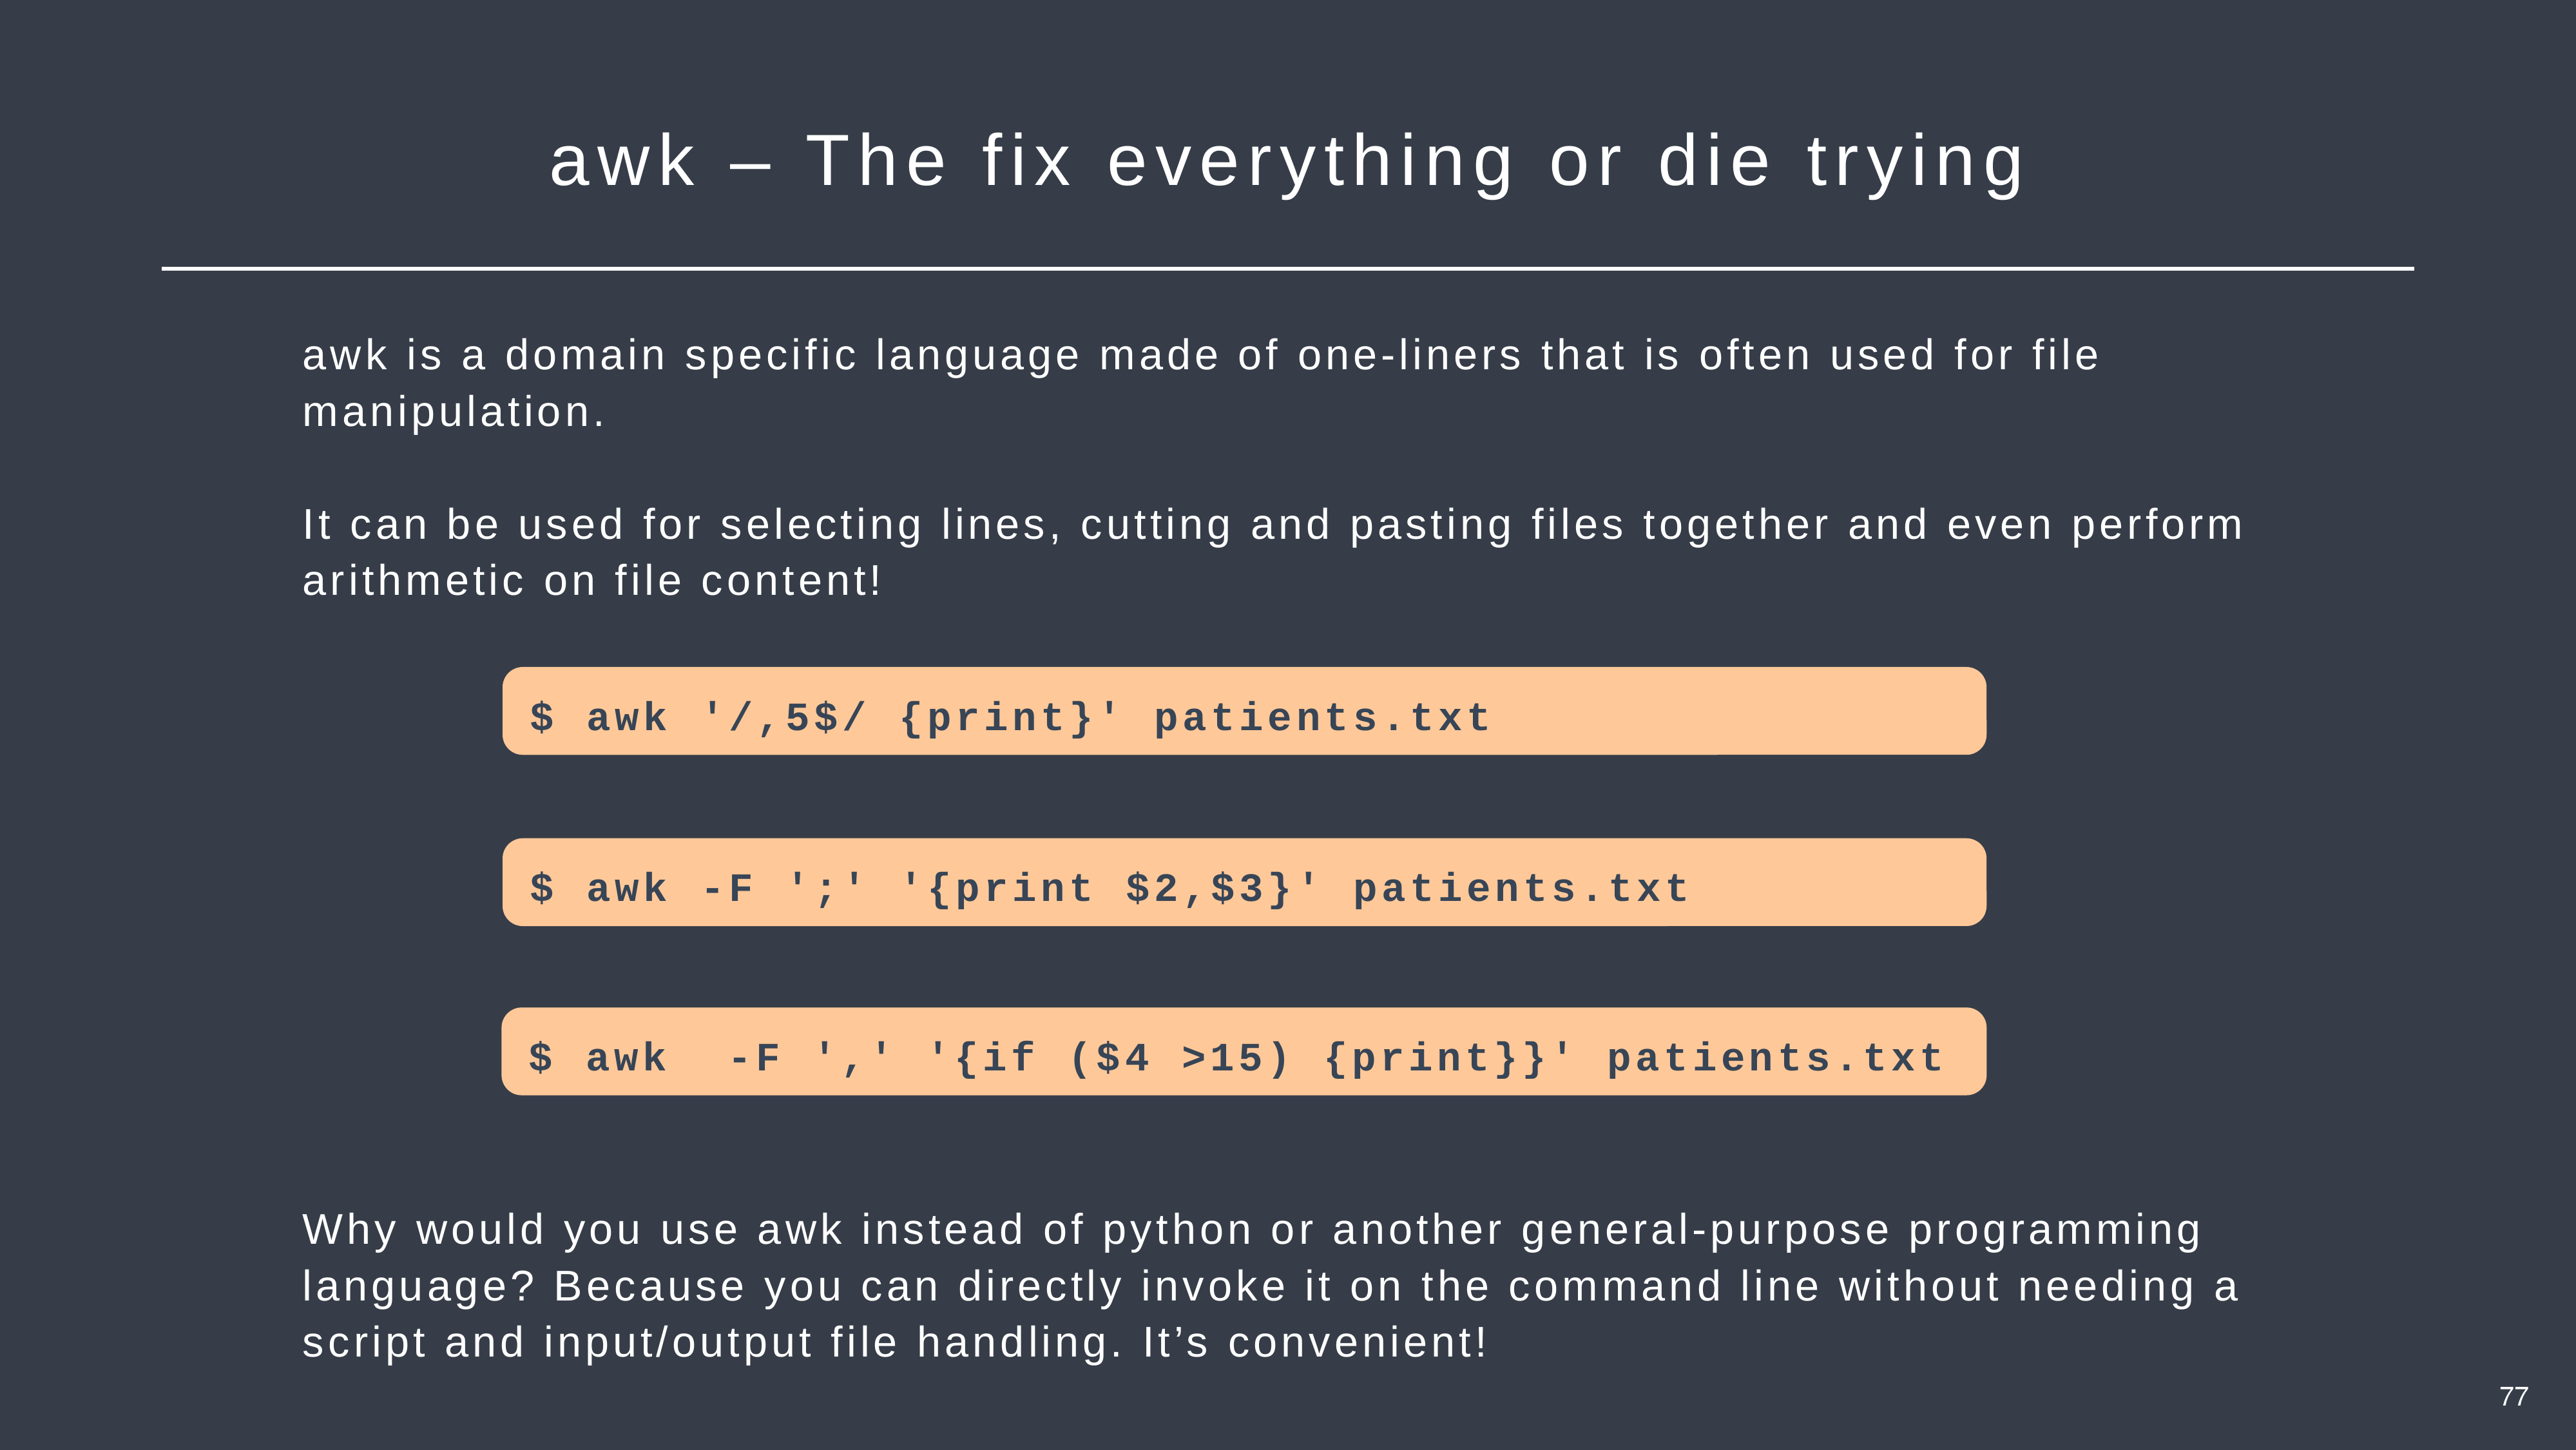

awk – The fix everything or die trying

awk is a domain specific language made of one-liners that is often used for file manipulation.

It can be used for selecting lines, cutting and pasting files together and even perform arithmetic on file content!

$ awk '/,5$/ {print}' patients.txt

$ awk -F ';' '{print $2,$3}' patients.txt

$ awk  -F ',' '{if ($4 >15) {print}}' patients.txt

Why would you use awk instead of python or another general-purpose programming language? Because you can directly invoke it on the command line without needing a script and input/output file handling. It’s convenient!
77